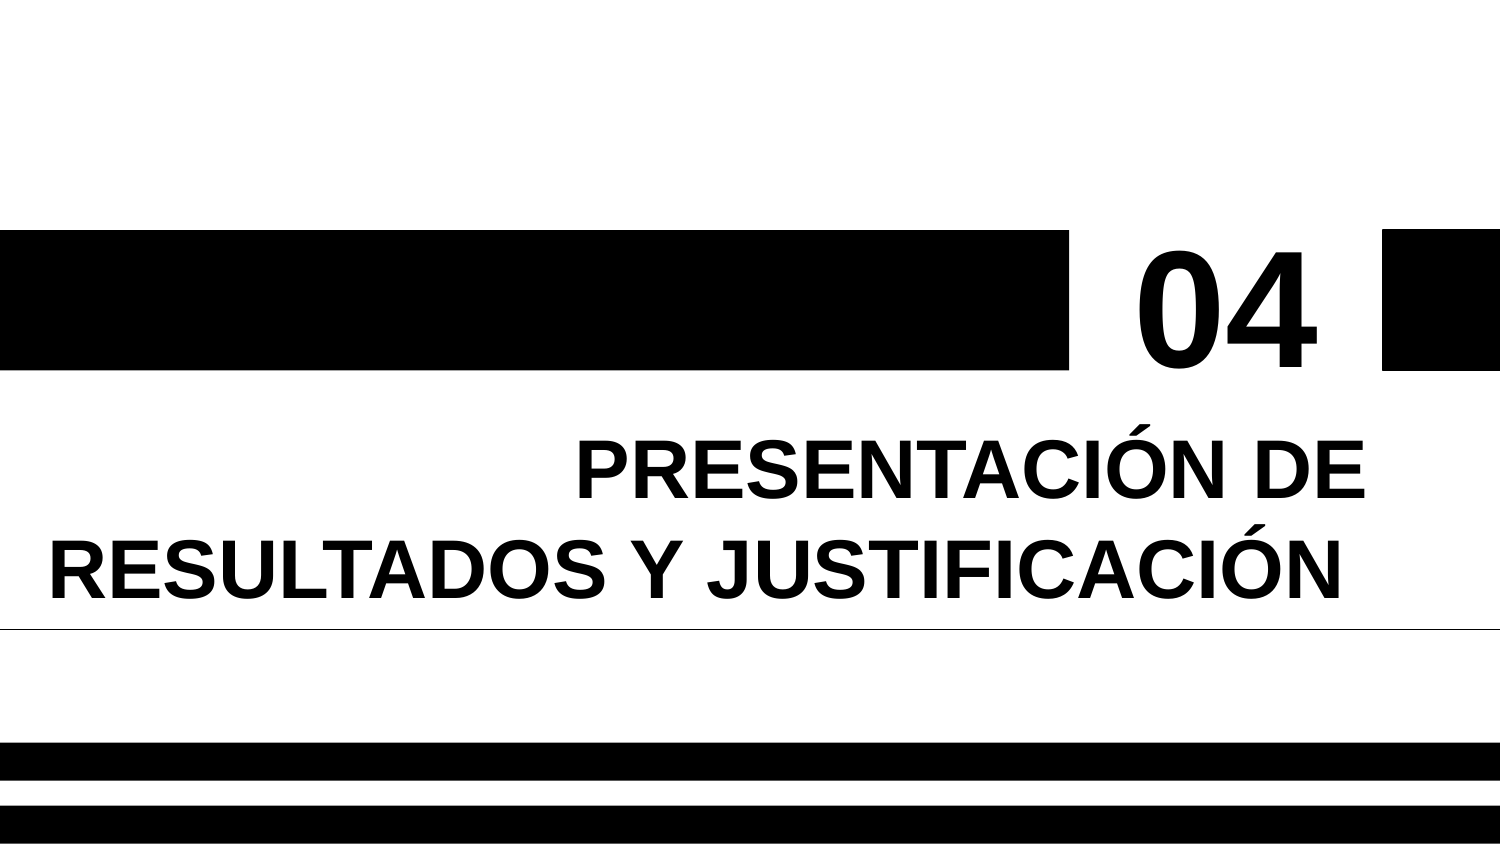

04

# PRESENTACIÓN DE RESULTADOS Y JUSTIFICACIÓN